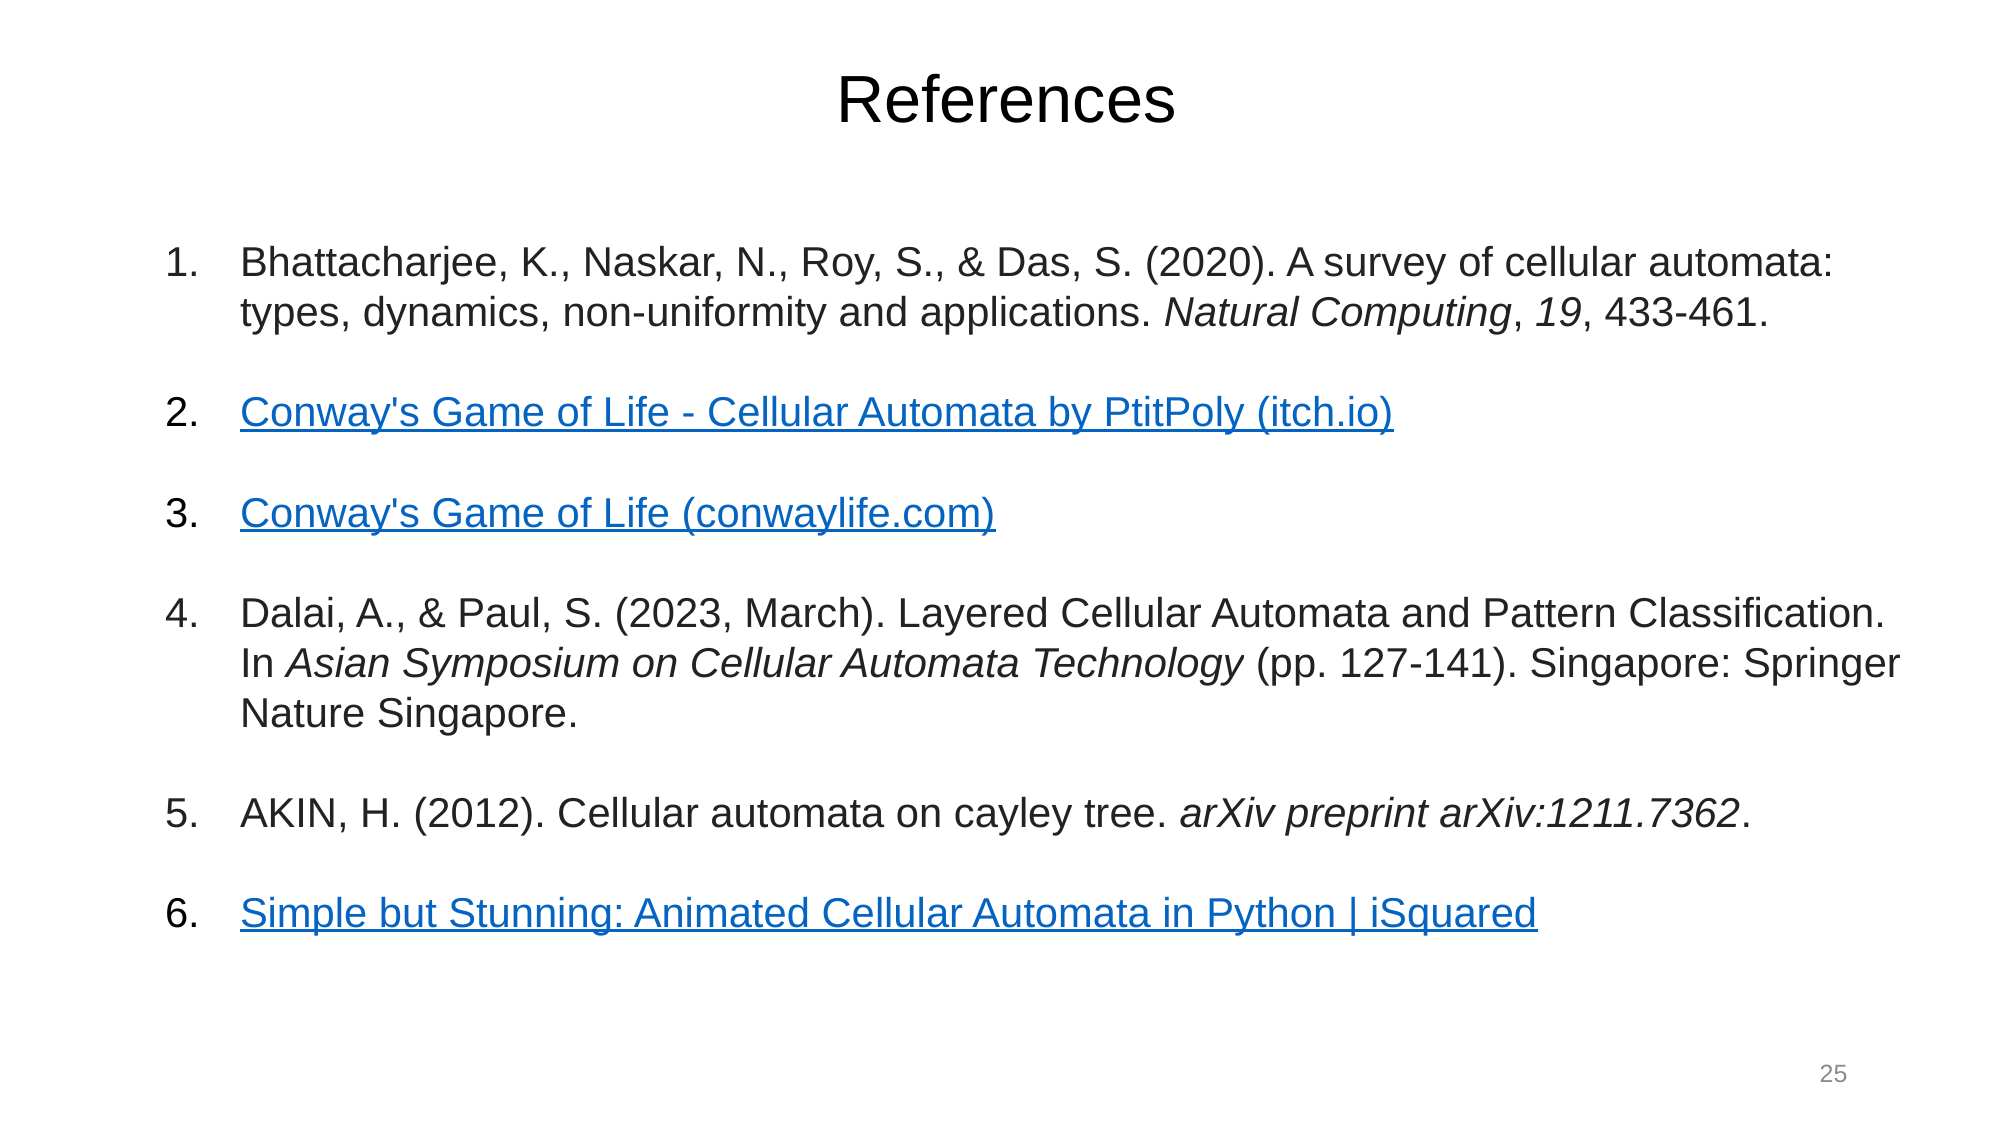

References
Bhattacharjee, K., Naskar, N., Roy, S., & Das, S. (2020). A survey of cellular automata: types, dynamics, non-uniformity and applications. Natural Computing, 19, 433-461.

Conway's Game of Life - Cellular Automata by PtitPoly (itch.io)

Conway's Game of Life (conwaylife.com)

Dalai, A., & Paul, S. (2023, March). Layered Cellular Automata and Pattern Classification. In Asian Symposium on Cellular Automata Technology (pp. 127-141). Singapore: Springer Nature Singapore.

AKIN, H. (2012). Cellular automata on cayley tree. arXiv preprint arXiv:1211.7362.

Simple but Stunning: Animated Cellular Automata in Python | iSquared

25